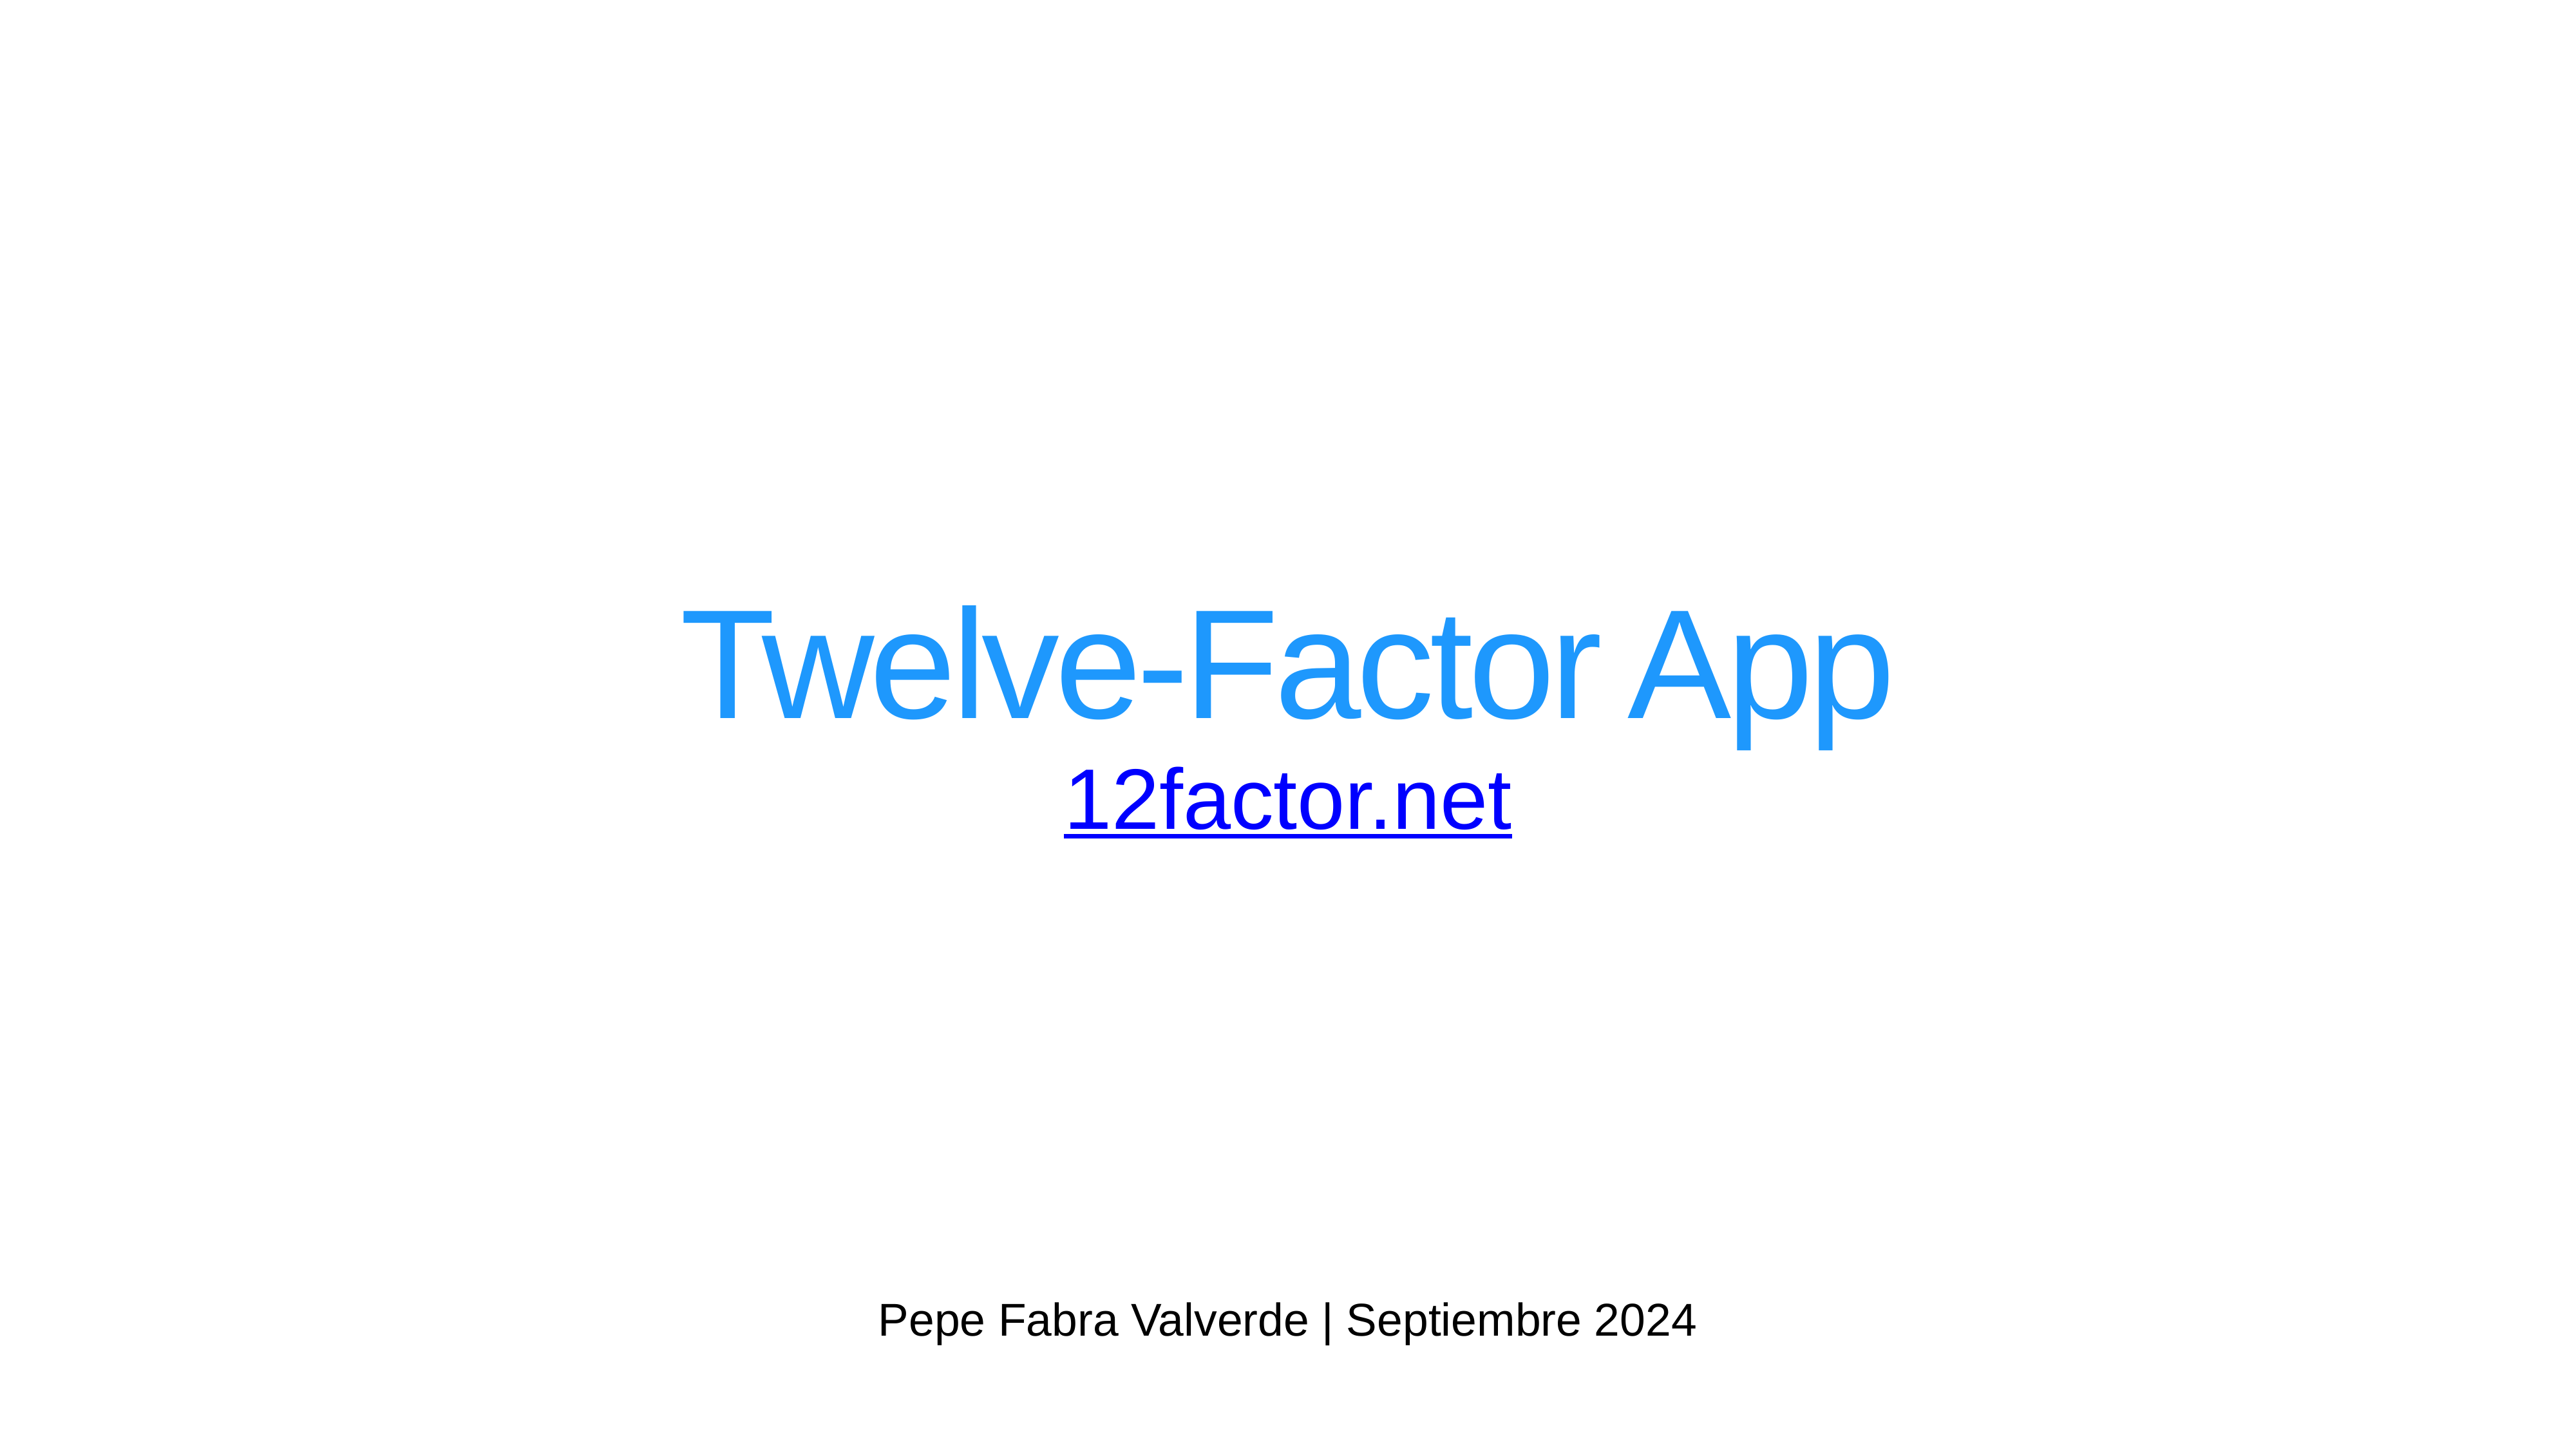

# Twelve-Factor App
12factor.net
Pepe Fabra Valverde | Septiembre 2024